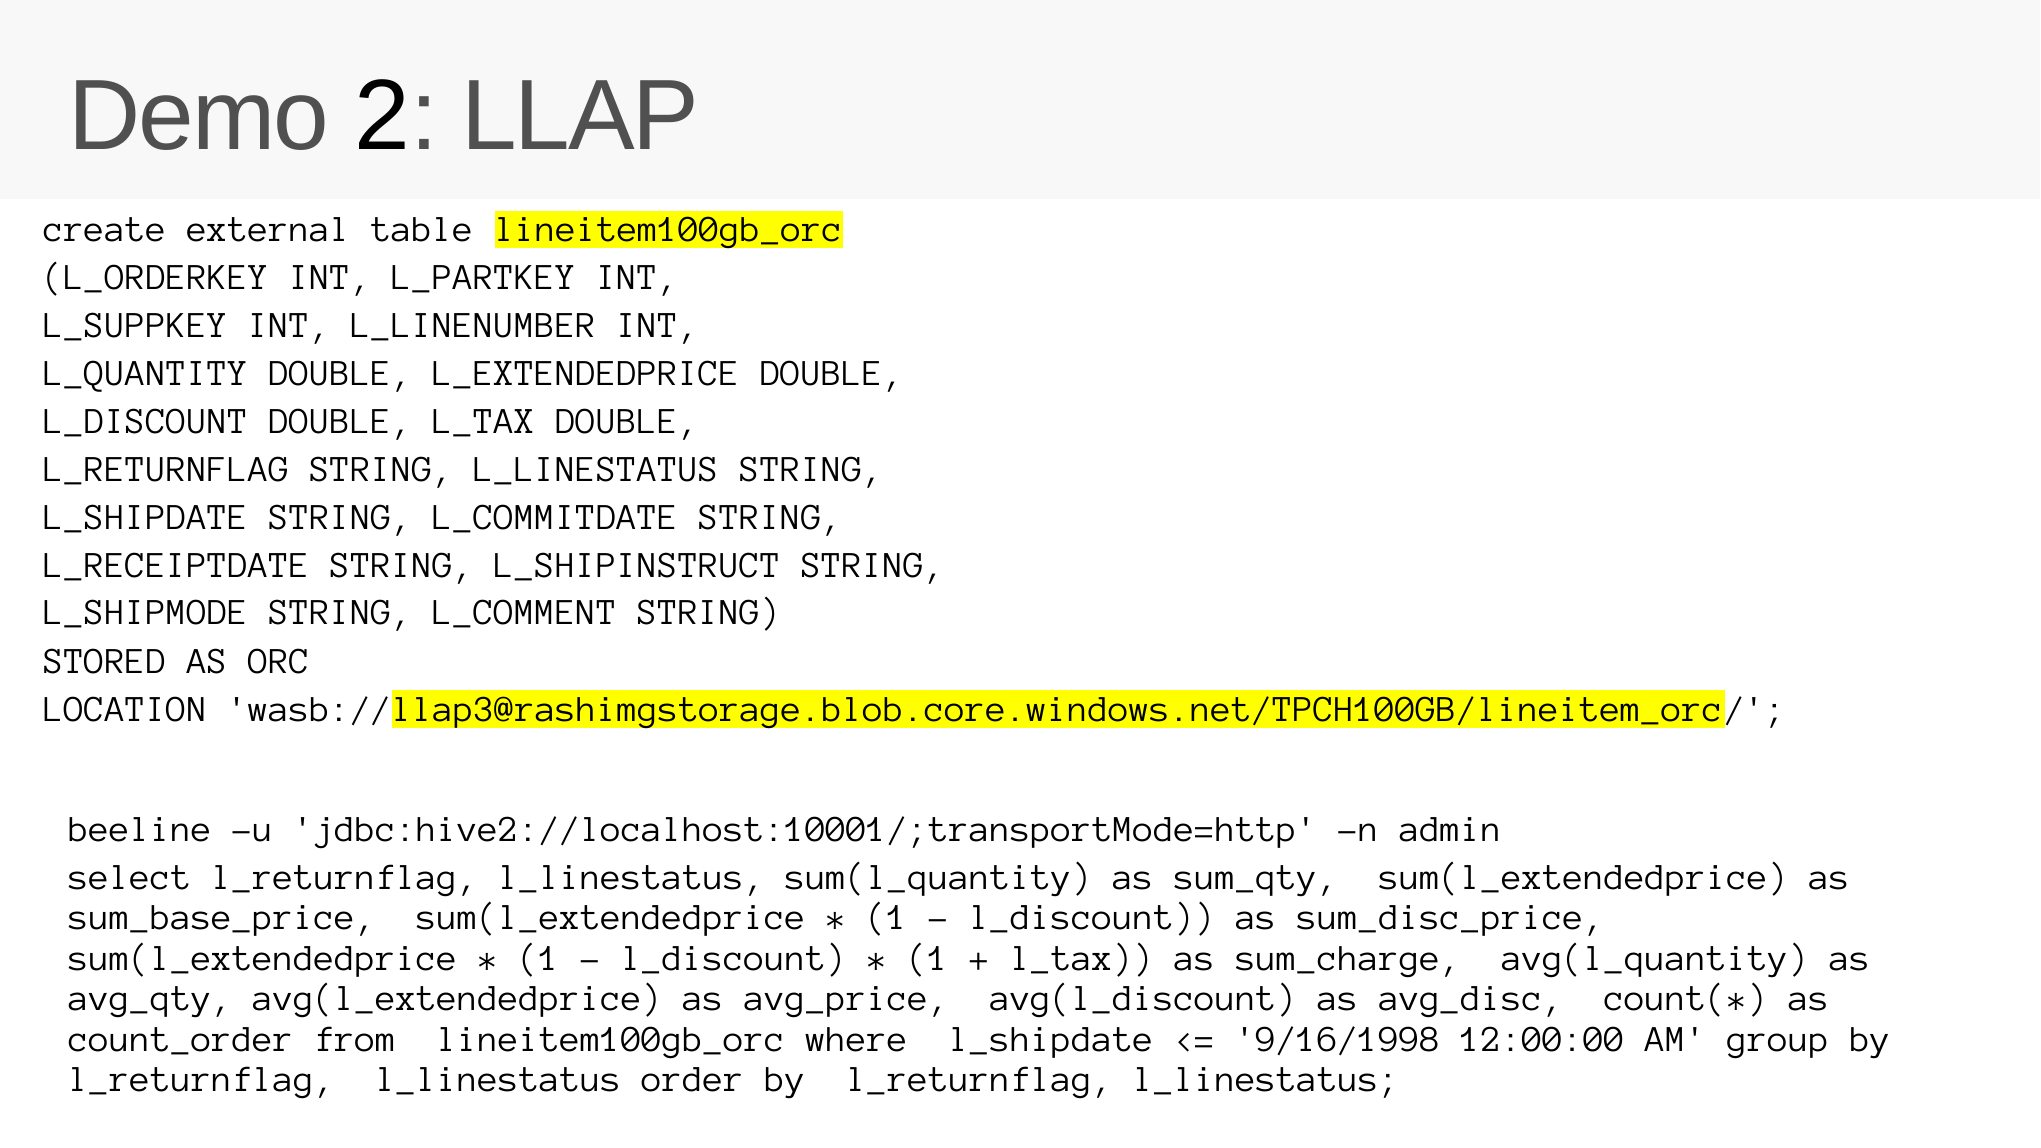

# Demo 2: LLAP
create external table lineitem100gb_orc
(L_ORDERKEY INT, L_PARTKEY INT,
L_SUPPKEY INT, L_LINENUMBER INT,
L_QUANTITY DOUBLE, L_EXTENDEDPRICE DOUBLE,
L_DISCOUNT DOUBLE, L_TAX DOUBLE,
L_RETURNFLAG STRING, L_LINESTATUS STRING,
L_SHIPDATE STRING, L_COMMITDATE STRING,
L_RECEIPTDATE STRING, L_SHIPINSTRUCT STRING,
L_SHIPMODE STRING, L_COMMENT STRING)
STORED AS ORC
LOCATION 'wasb://llap3@rashimgstorage.blob.core.windows.net/TPCH100GB/lineitem_orc/';
beeline -u 'jdbc:hive2://localhost:10001/;transportMode=http' -n admin
select l_returnflag, l_linestatus, sum(l_quantity) as sum_qty,  sum(l_extendedprice) as sum_base_price,  sum(l_extendedprice * (1 - l_discount)) as sum_disc_price,  sum(l_extendedprice * (1 - l_discount) * (1 + l_tax)) as sum_charge,  avg(l_quantity) as avg_qty, avg(l_extendedprice) as avg_price,  avg(l_discount) as avg_disc,  count(*) as count_order from  lineitem100gb_orc where  l_shipdate <= '9/16/1998 12:00:00 AM' group by  l_returnflag,  l_linestatus order by  l_returnflag, l_linestatus;